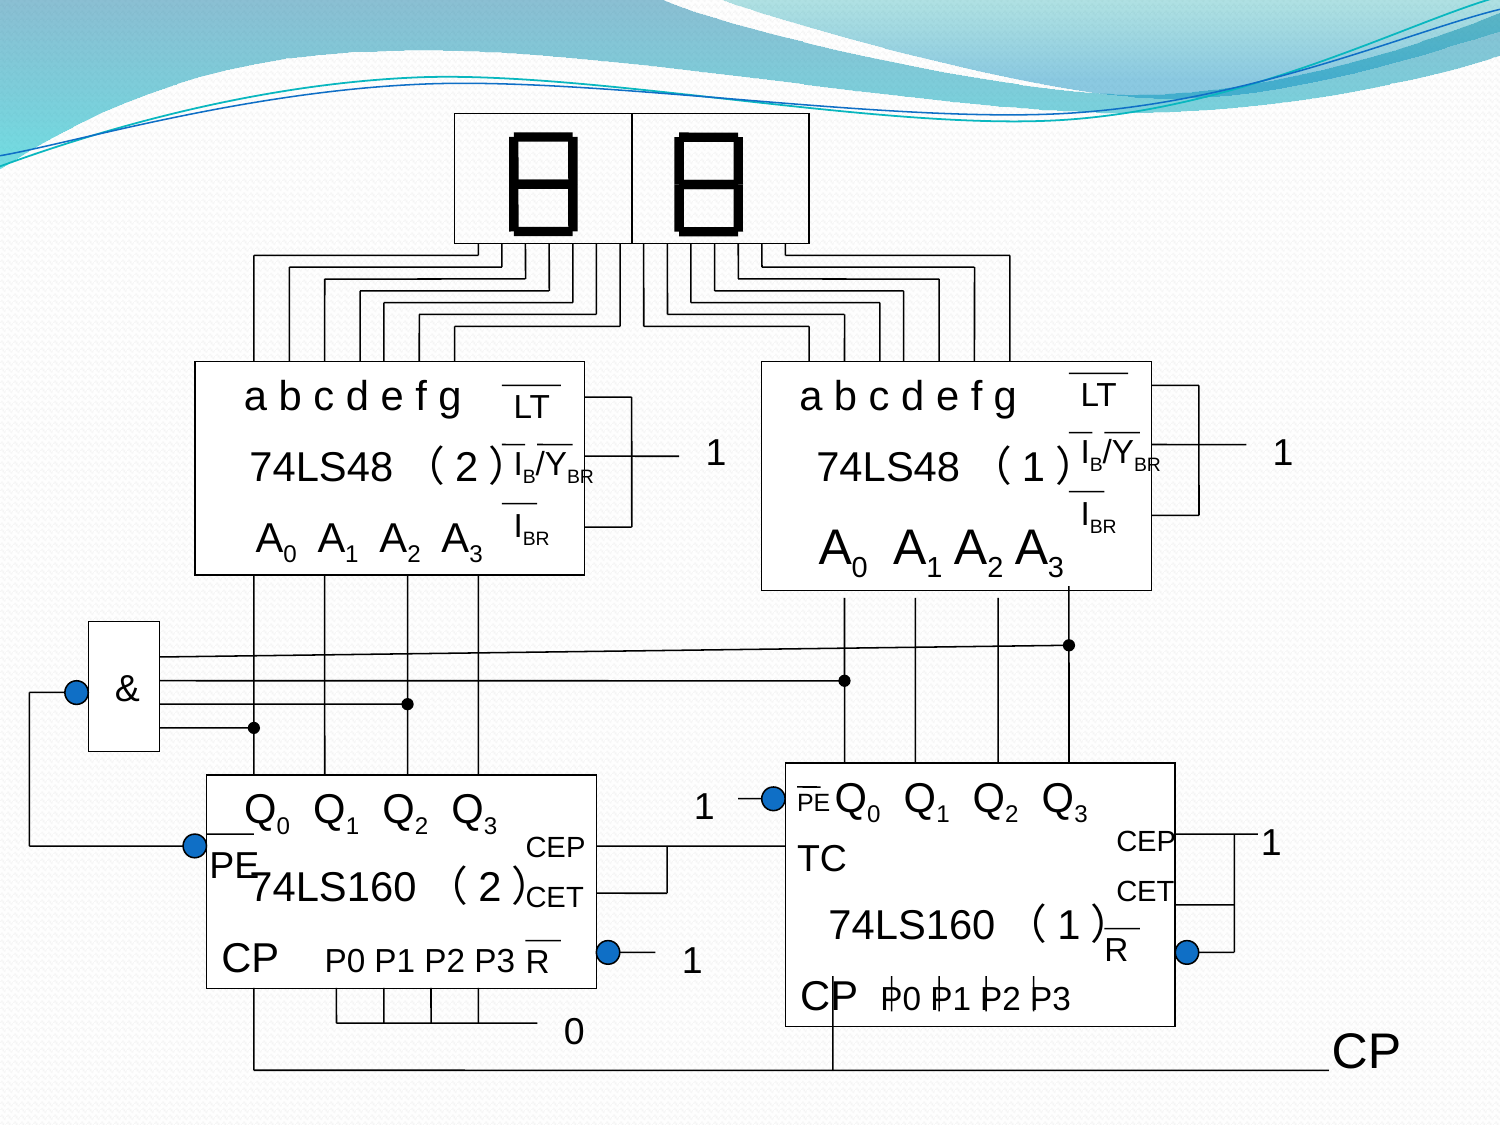

a b c d e f g
74LS48（2）
    A0  A1  A2  A3
  a b c d e f g
74LS48（1）
   A0  A1 A2 A3

LT
IB/YBR
IBR

LT
IB/YBR
IBR

1
1

&

   Q0  Q1  Q2  Q3
     74LS160（1）
CP  P0 P1 P2 P3
  Q0  Q1  Q2  Q3
74LS160（2）
CP    P0 P1 P2 P3
1

PE

1
1
CEP
CET
CEP
CET

PE

TC

1
R

R

0
CP